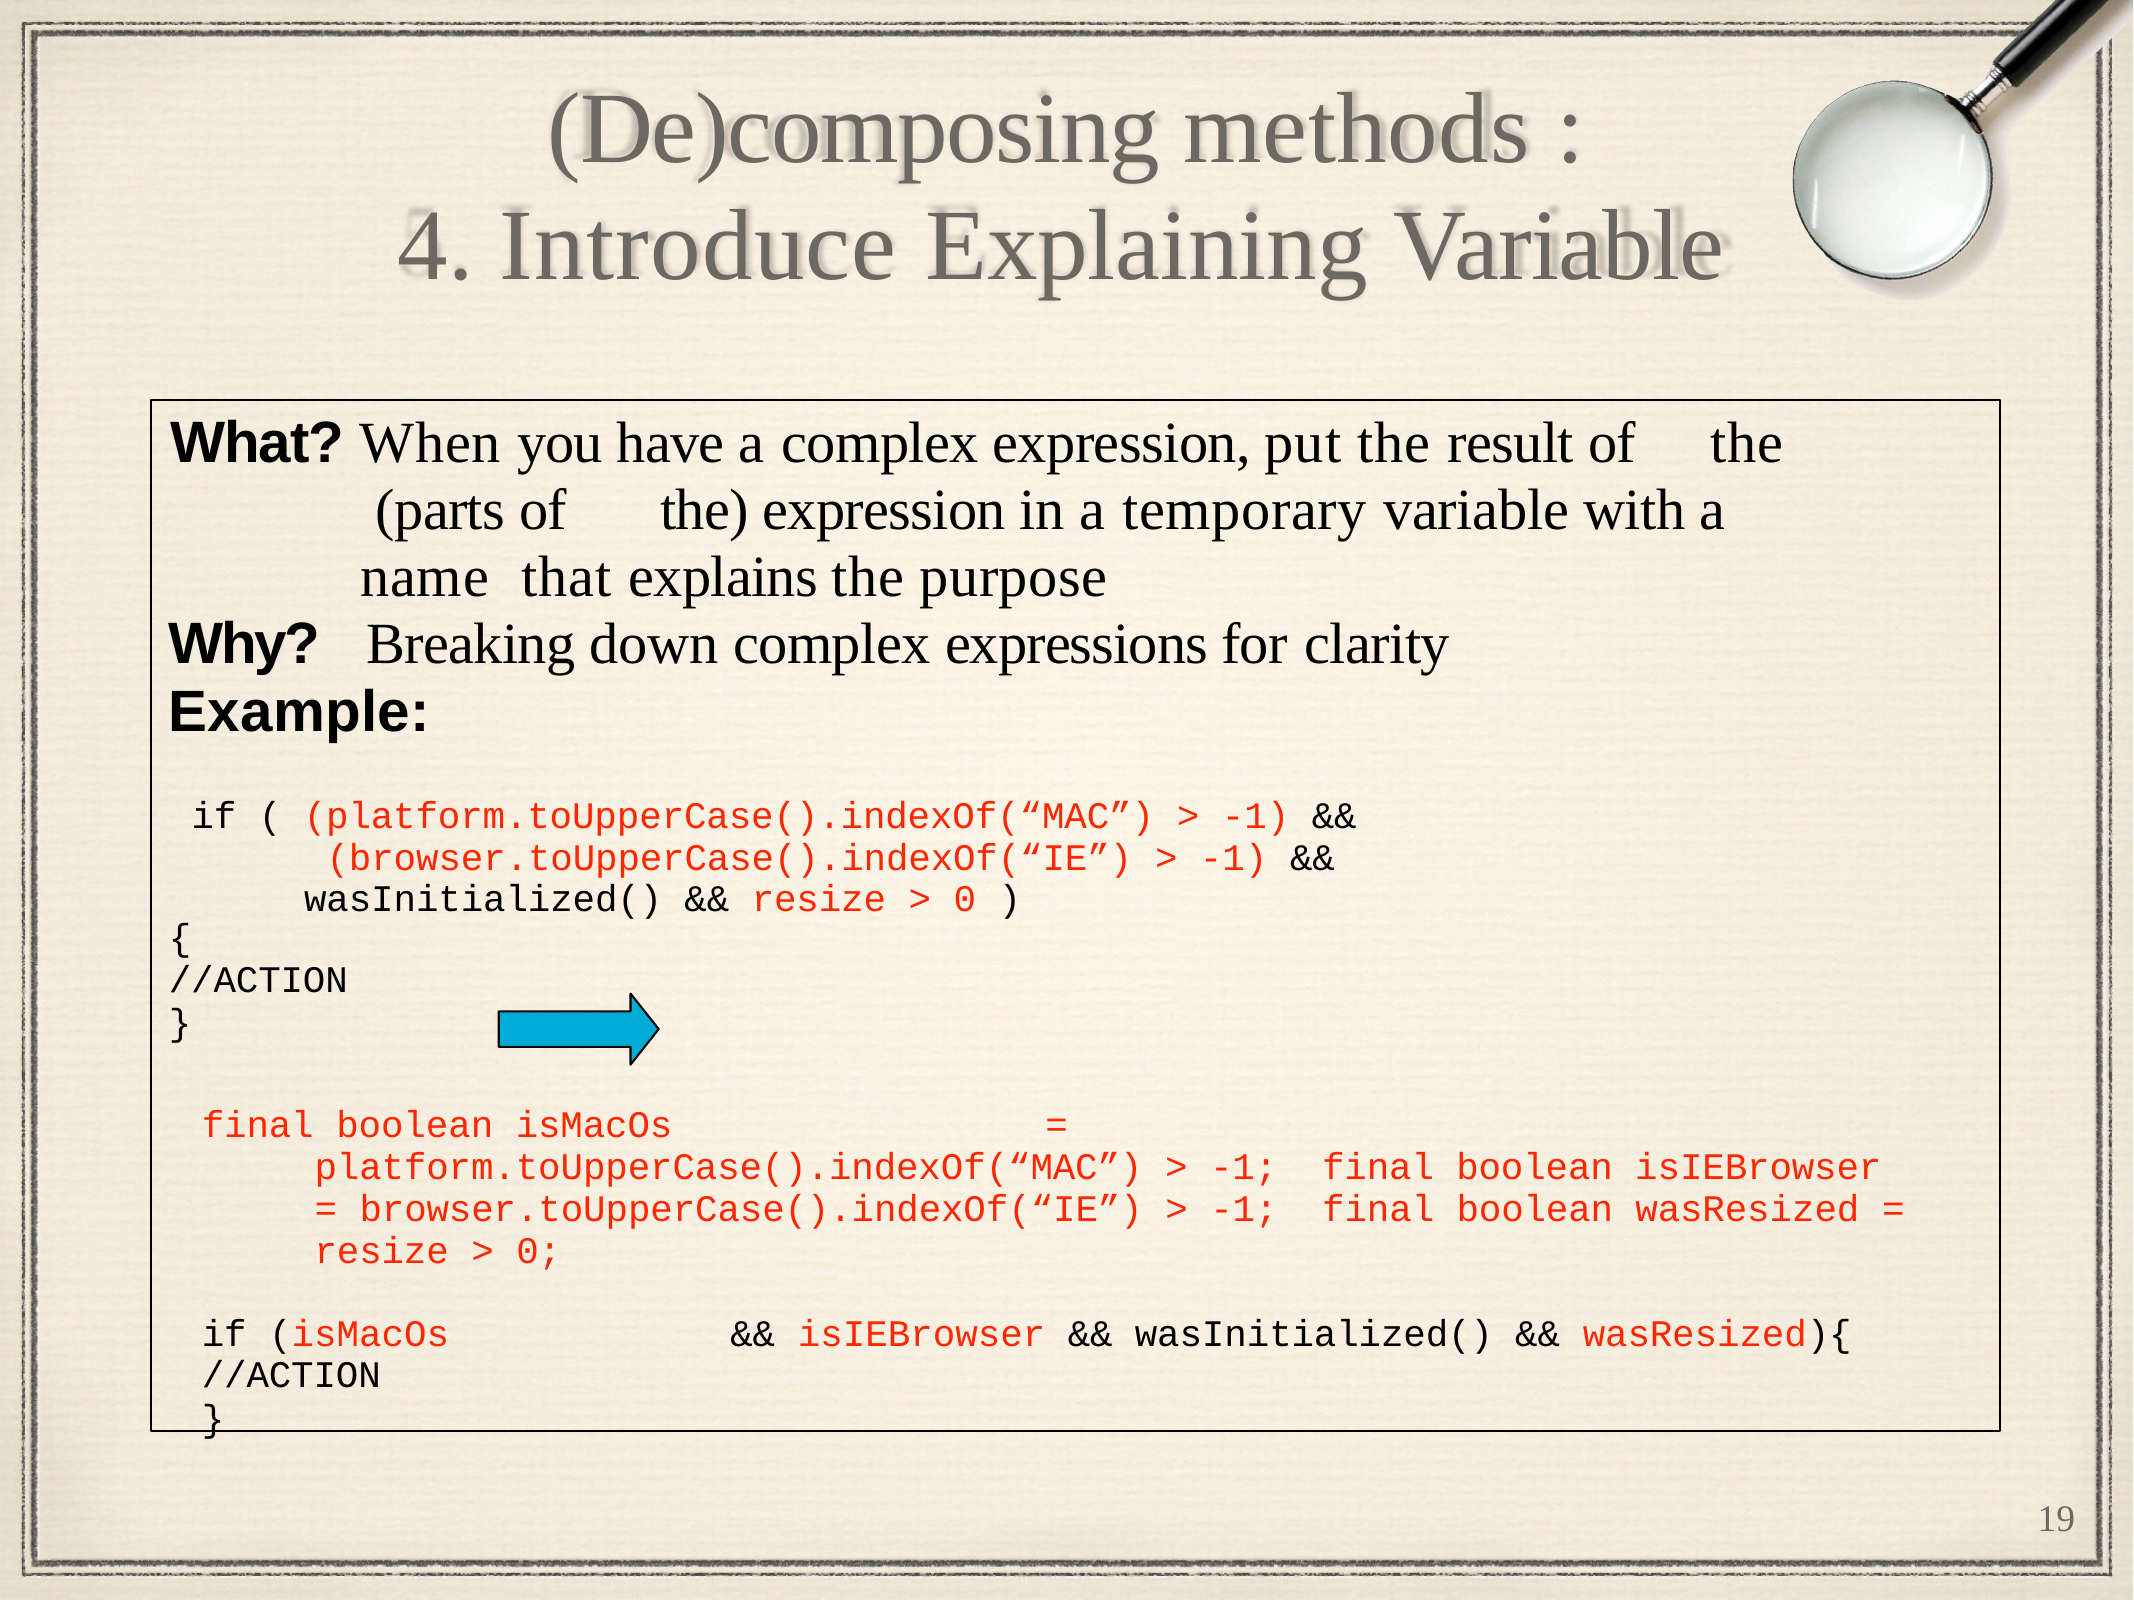

# (De)composing methods :

4. Introduce Explaining Variable

What? When you have a complex expression, put the result of	the  (parts of	the) expression in a temporary variable with a name  that explains the purpose
Why?	Breaking down complex expressions for clarity
Example:
if ( (platform.toUpperCase().indexOf(“MAC”) > -1) &&  (browser.toUpperCase().indexOf(“IE”) > -1) &&  wasInitialized() && resize > 0 )
{
//ACTION
}

final boolean isMacOs	= platform.toUpperCase().indexOf(“MAC”) > -1;  final boolean isIEBrowser = browser.toUpperCase().indexOf(“IE”) > -1;  final boolean wasResized = resize > 0;

if (isMacOs	&& isIEBrowser	&& wasInitialized() && wasResized){
//ACTION
}
19